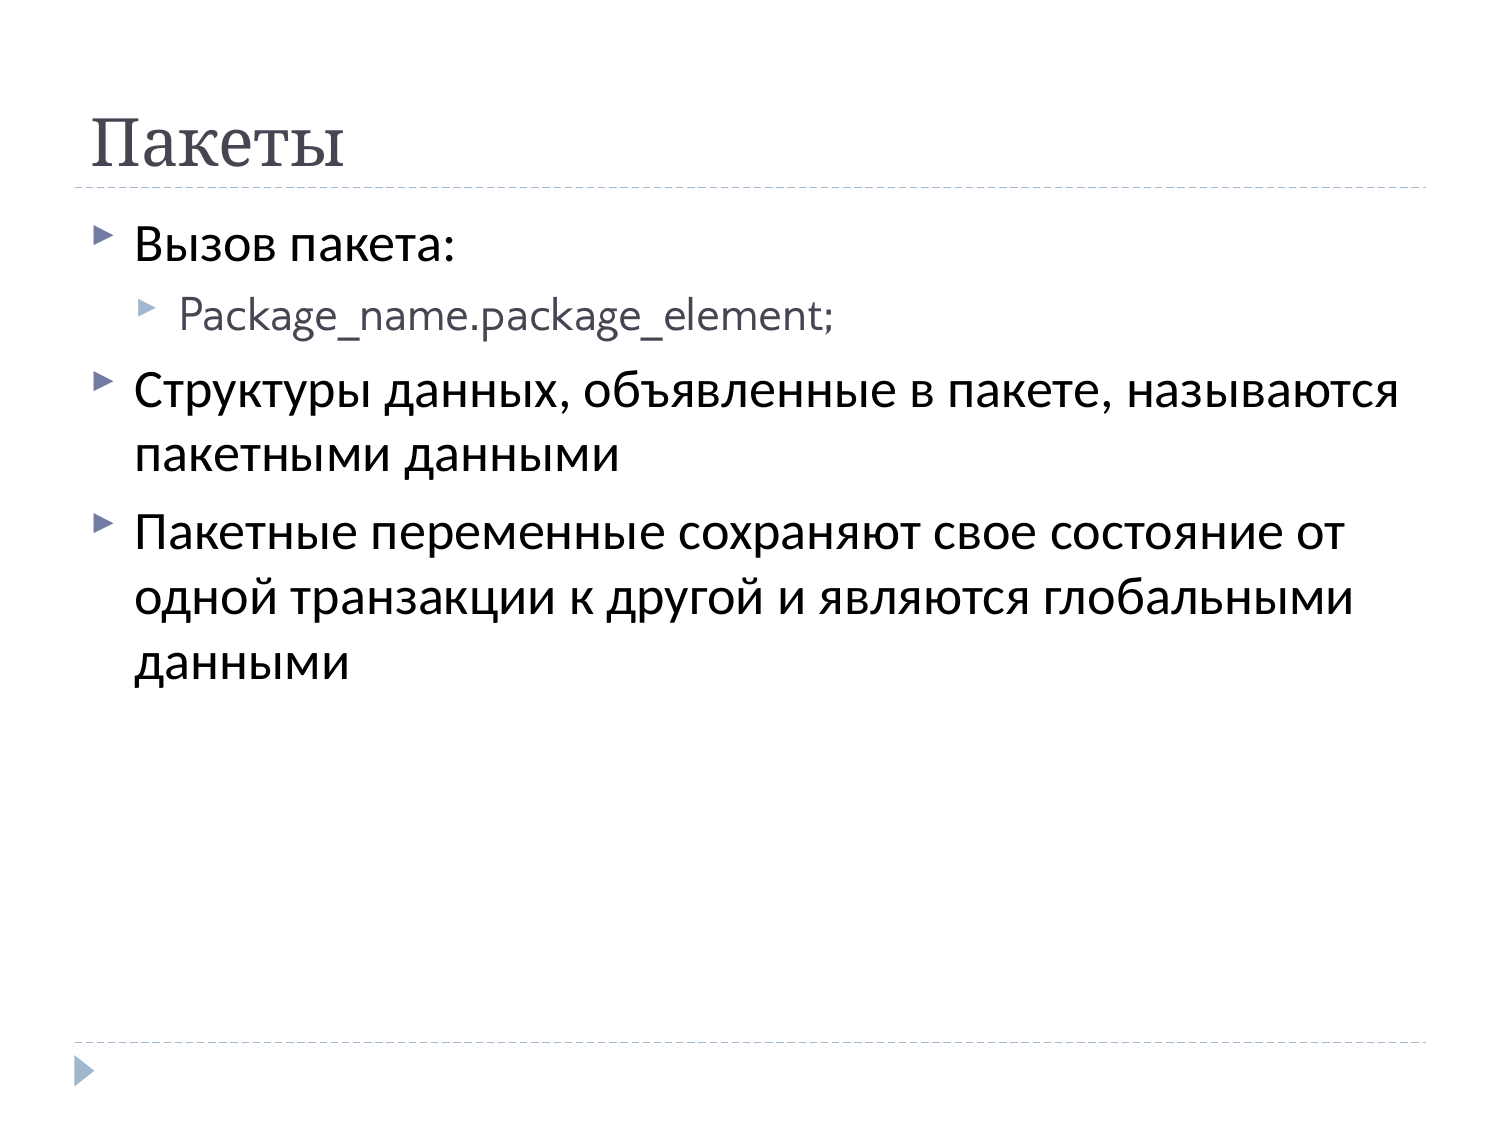

# Пакеты
Вызов пакета:
Package_name.package_element;
Структуры данных, объявленные в пакете, называются пакетными данными
Пакетные переменные сохраняют свое состояние от одной транзакции к другой и являются глобальными данными